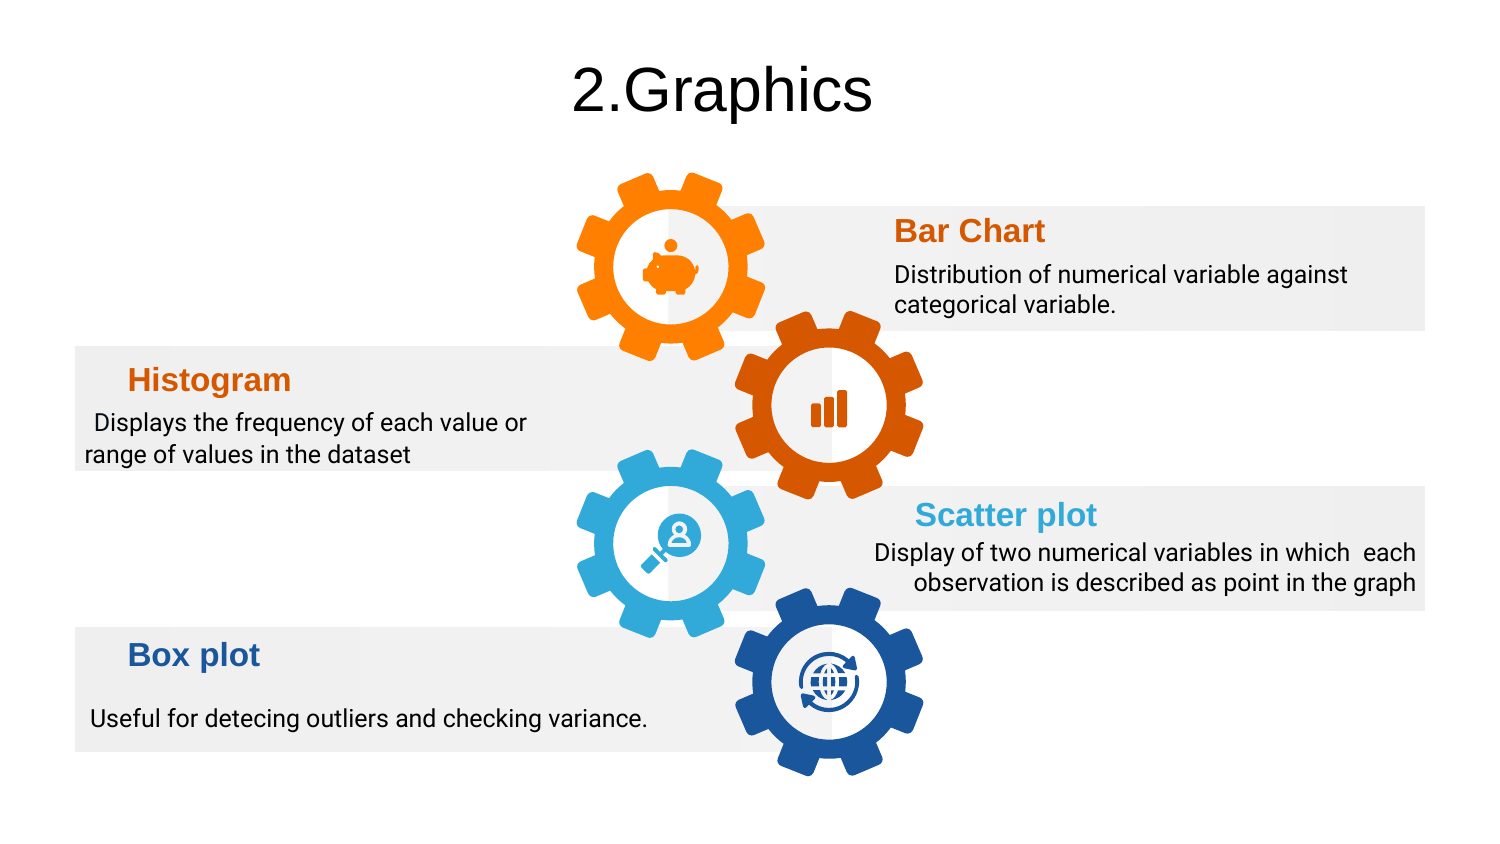

# 2.Graphics

Bar Chart

Distribution of numerical variable against categorical variable.

Histogram

 Displays the frequency of each value or             range of values in the dataset

Scatter plot

  Display of two numerical variables in which  each observation is described as point in the graph

Box plot

Useful for detecing outliers and checking variance.